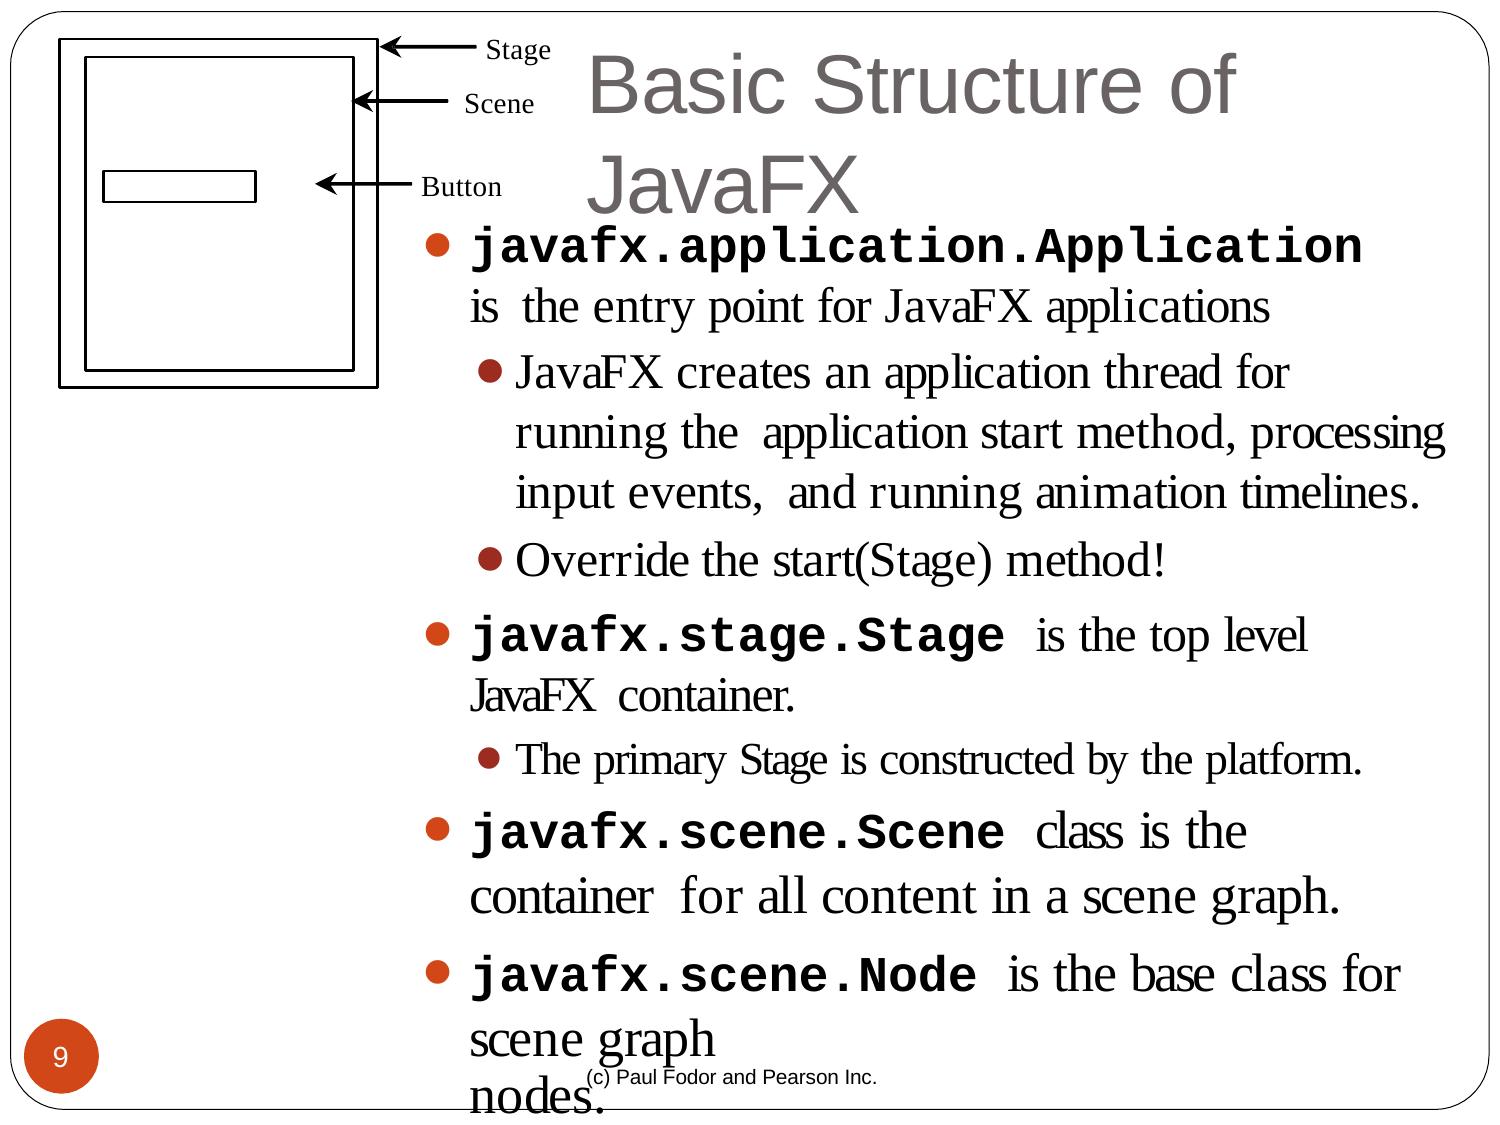

Stage  Scene
# Basic Structure of JavaFX

Button
javafx.application.Application is  the entry point for JavaFX applications
JavaFX creates an application thread for running the  application start method, processing input events,  and running animation timelines.
Override the start(Stage) method!
javafx.stage.Stage is the top level JavaFX  container.
The primary Stage is constructed by the platform.
javafx.scene.Scene class is the container  for all content in a scene graph.
javafx.scene.Node is the base class for
scene graph nodes.

9
(c) Paul Fodor and Pearson Inc.